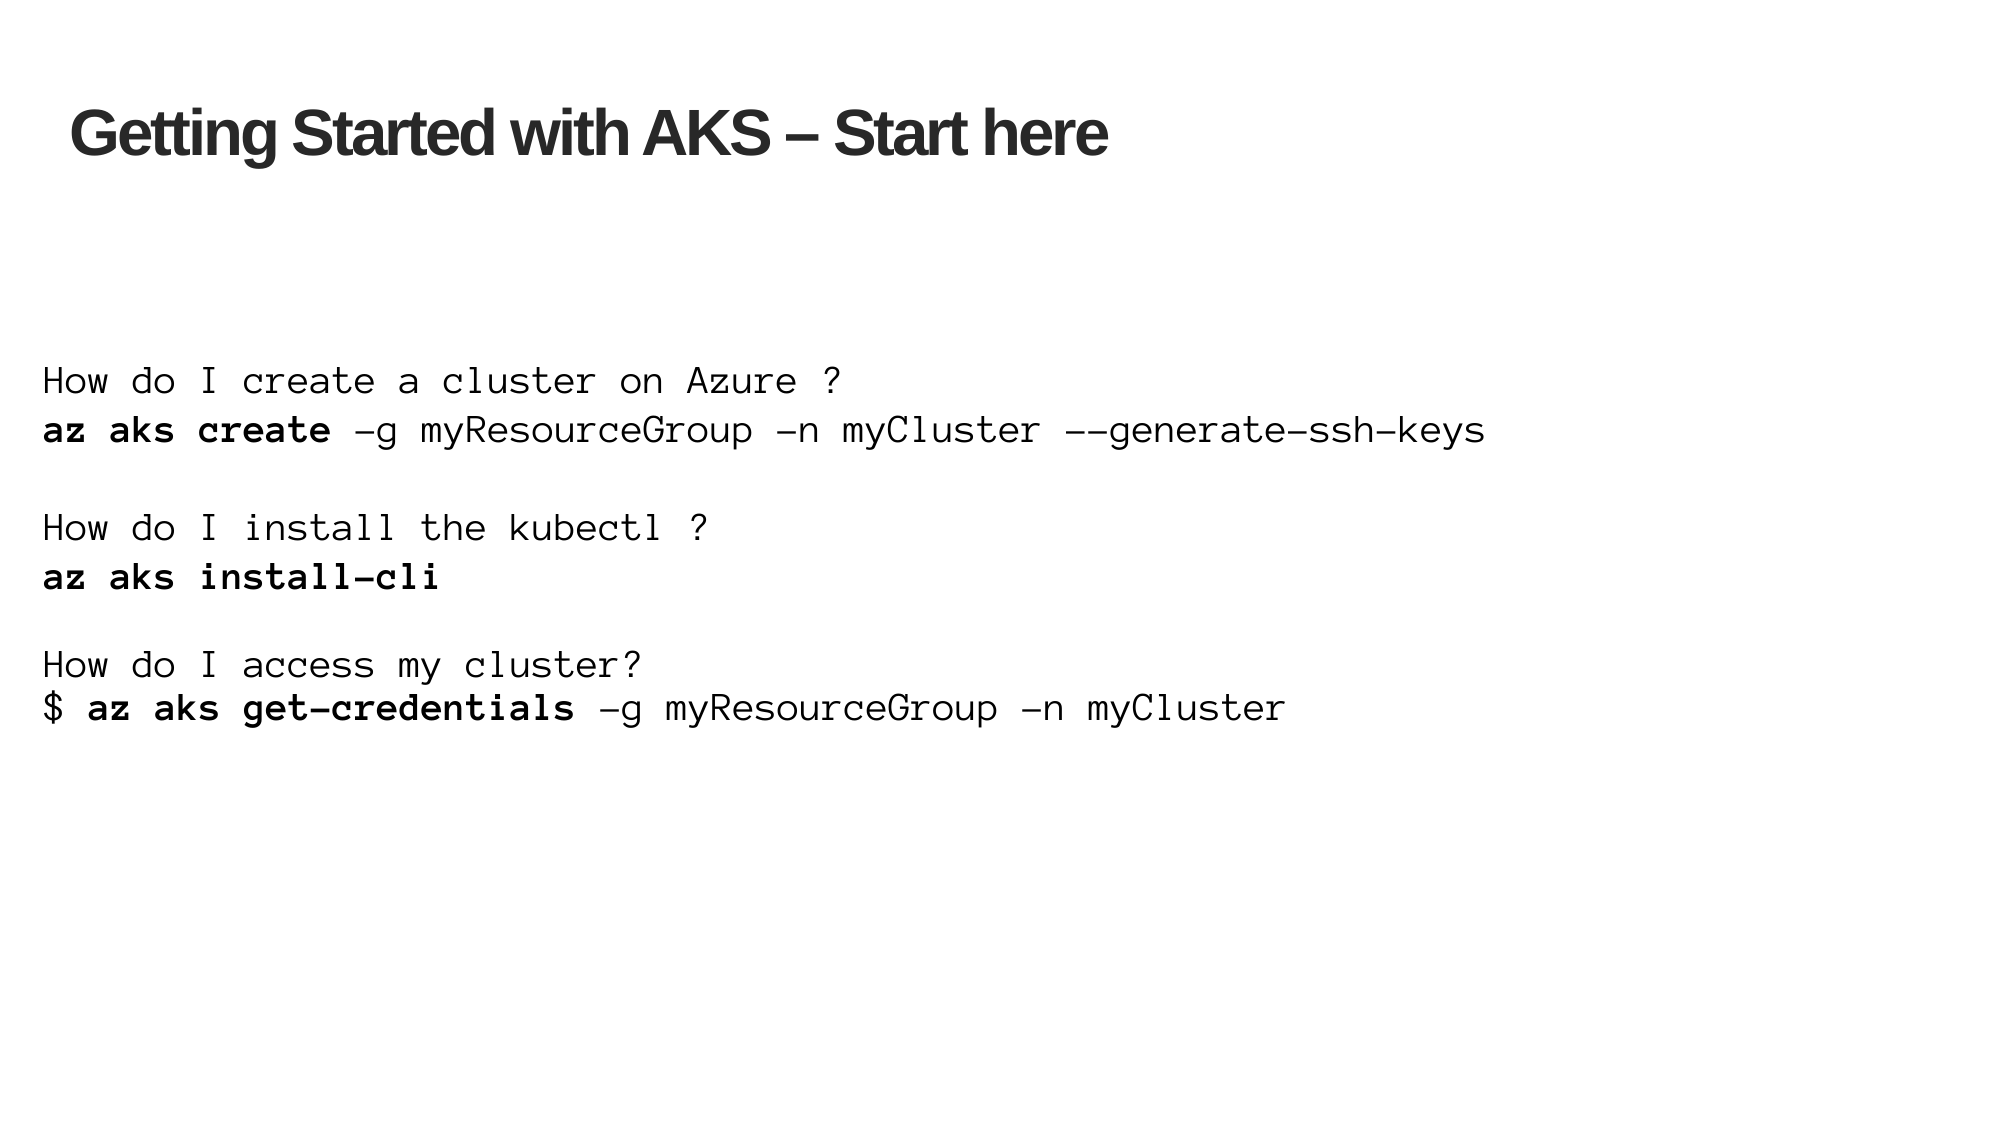

# Getting Started with AKS – Start here
How do I create a cluster on Azure ?
az aks create -g myResourceGroup -n myCluster --generate-ssh-keys

How do I install the kubectl ?
az aks install-cli

How do I access my cluster?
$ az aks get-credentials -g myResourceGroup -n myCluster